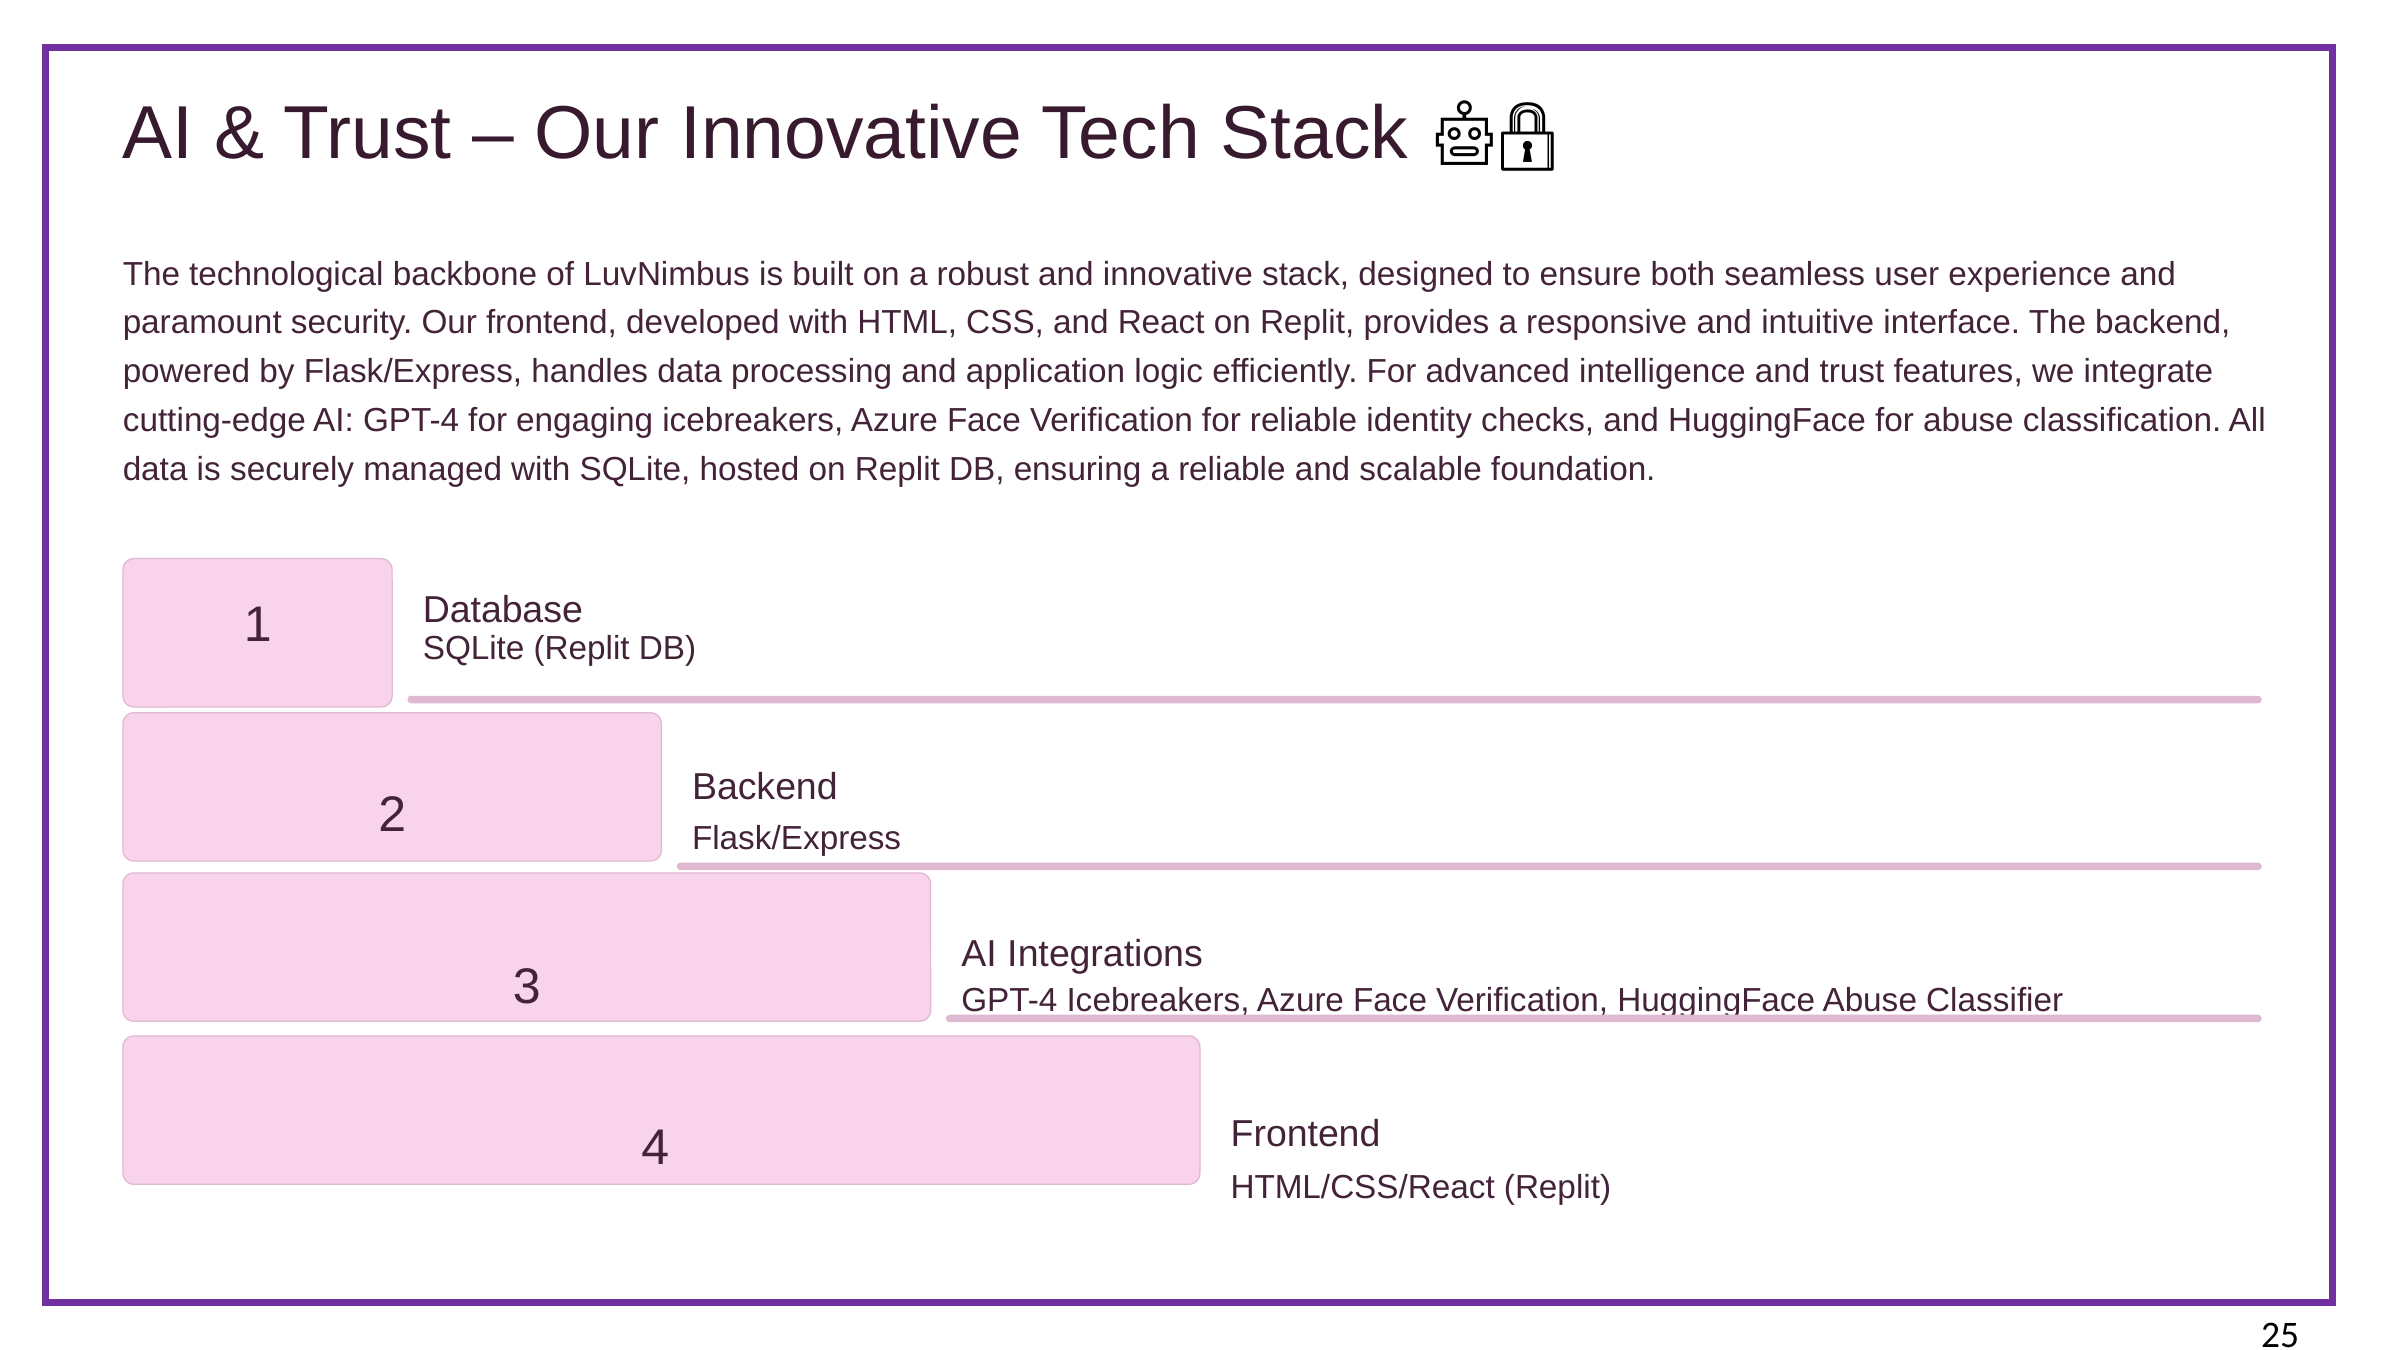

AI & Trust – Our Innovative Tech Stack 🤖🔒
The technological backbone of LuvNimbus is built on a robust and innovative stack, designed to ensure both seamless user experience and paramount security. Our frontend, developed with HTML, CSS, and React on Replit, provides a responsive and intuitive interface. The backend, powered by Flask/Express, handles data processing and application logic efficiently. For advanced intelligence and trust features, we integrate cutting-edge AI: GPT-4 for engaging icebreakers, Azure Face Verification for reliable identity checks, and HuggingFace for abuse classification. All data is securely managed with SQLite, hosted on Replit DB, ensuring a reliable and scalable foundation.

1
Database
SQLite (Replit DB)

Backend
2
Flask/Express

AI Integrations
3
GPT-4 Icebreakers, Azure Face Verification, HuggingFace Abuse Classifier

4
Frontend
HTML/CSS/React (Replit)
25